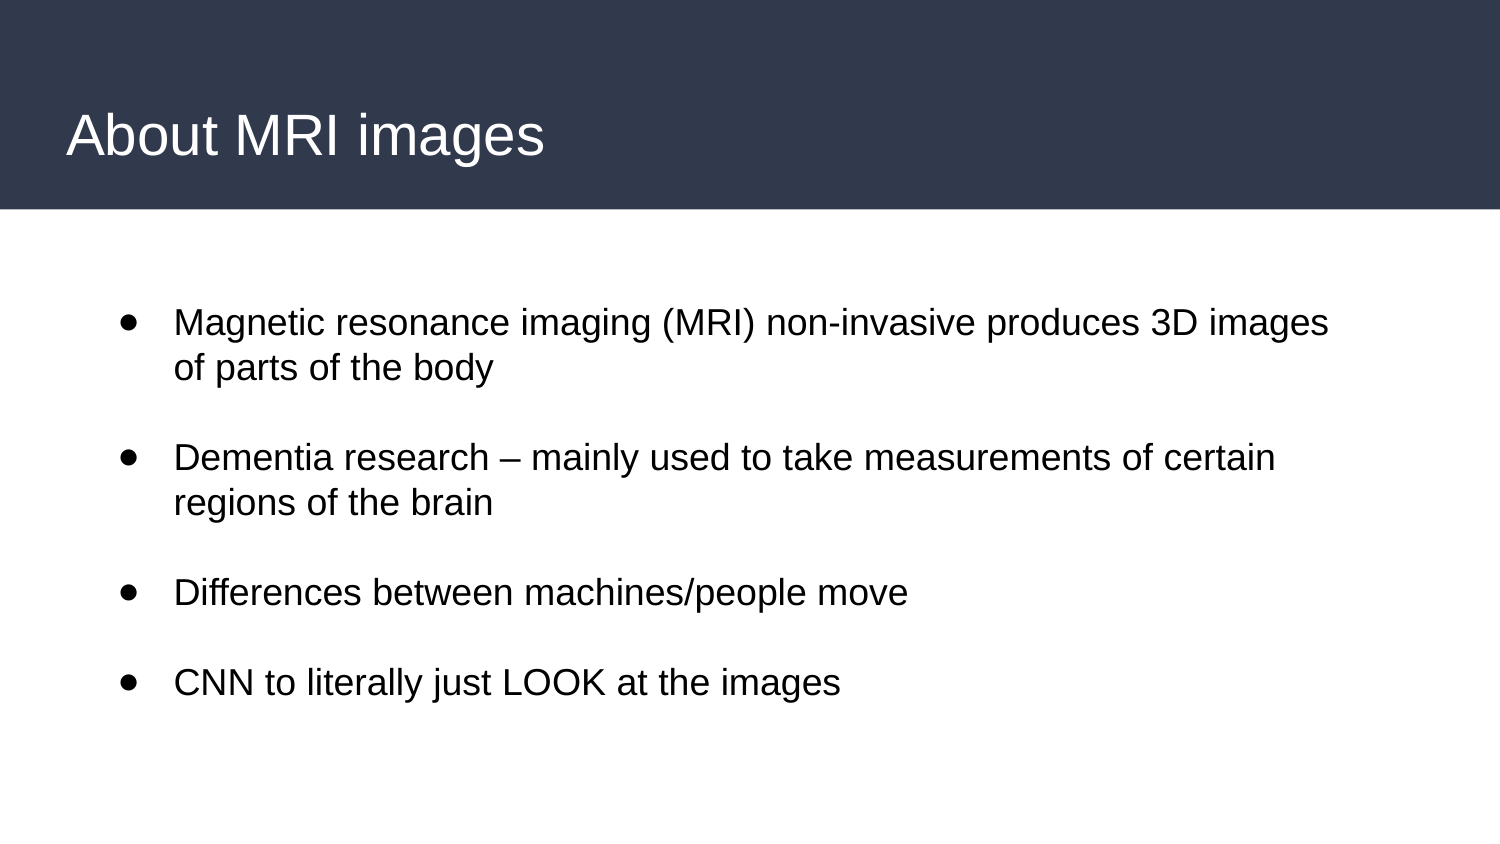

# About MRI images
Magnetic resonance imaging (MRI) non-invasive produces 3D images of parts of the body

Dementia research – mainly used to take measurements of certain regions of the brain

Differences between machines/people move

CNN to literally just LOOK at the images